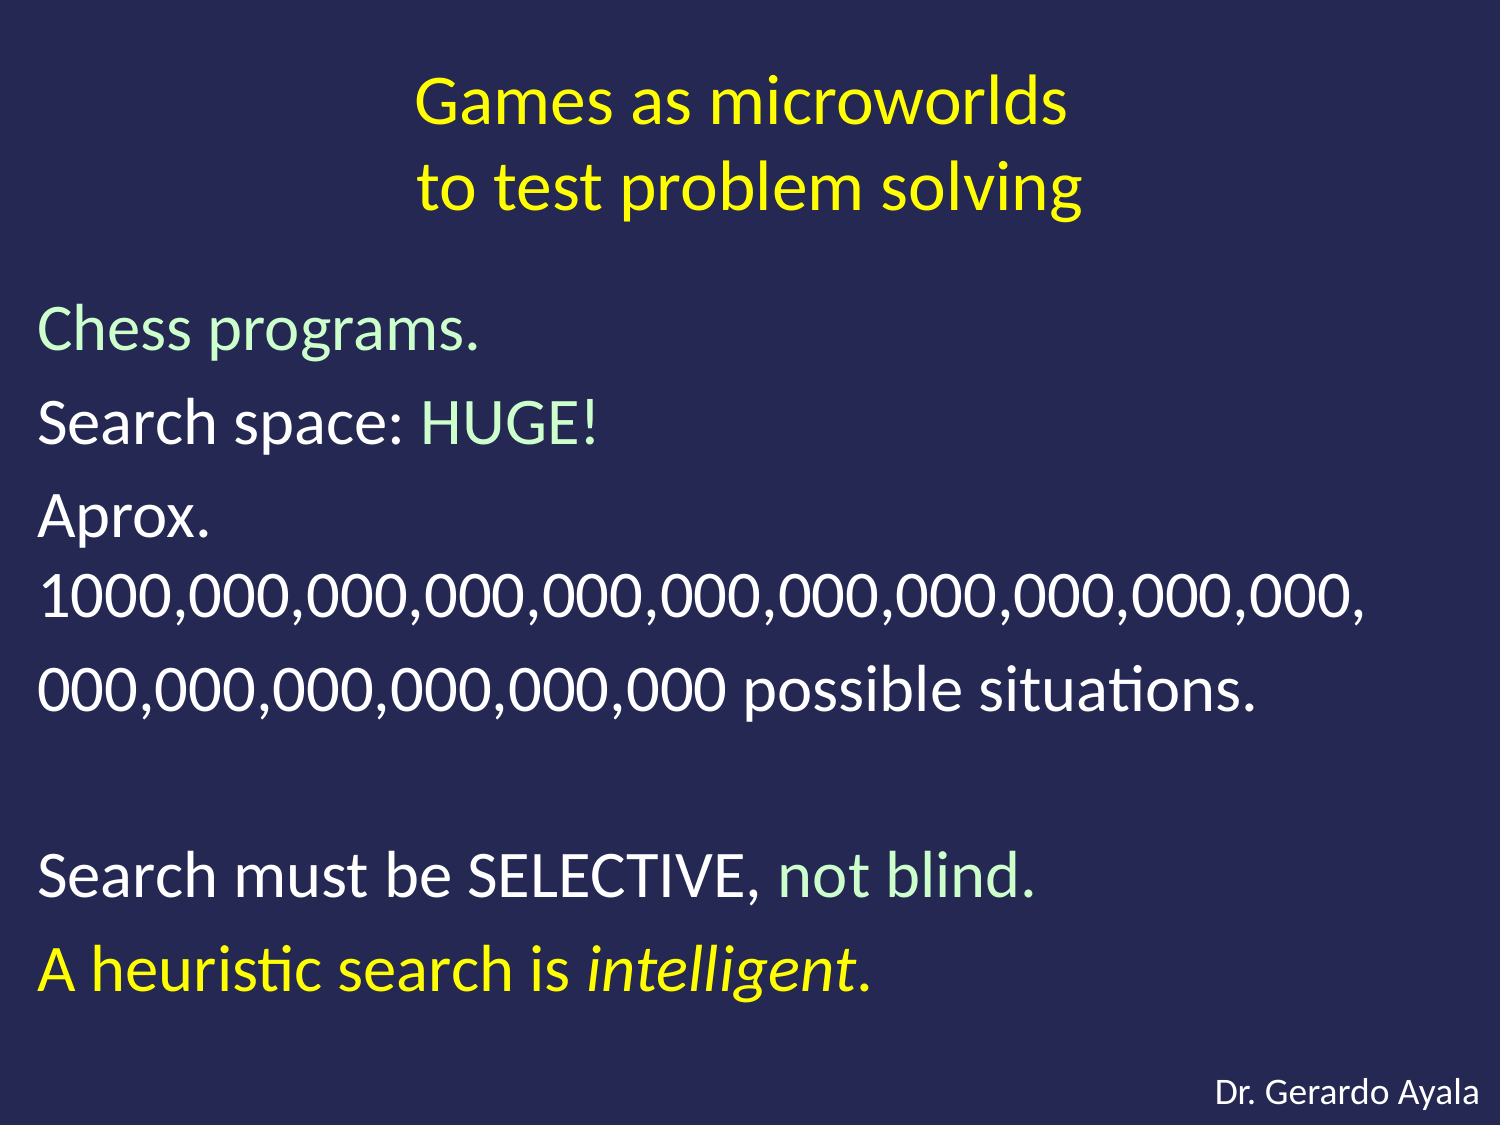

# Games as microworlds to test problem solving

Chess programs.
Search space: HUGE!
Aprox. 1000,000,000,000,000,000,000,000,000,000,000,
000,000,000,000,000,000 possible situations.

Search must be SELECTIVE, not blind.
A heuristic search is intelligent.

Dr. Gerardo Ayala